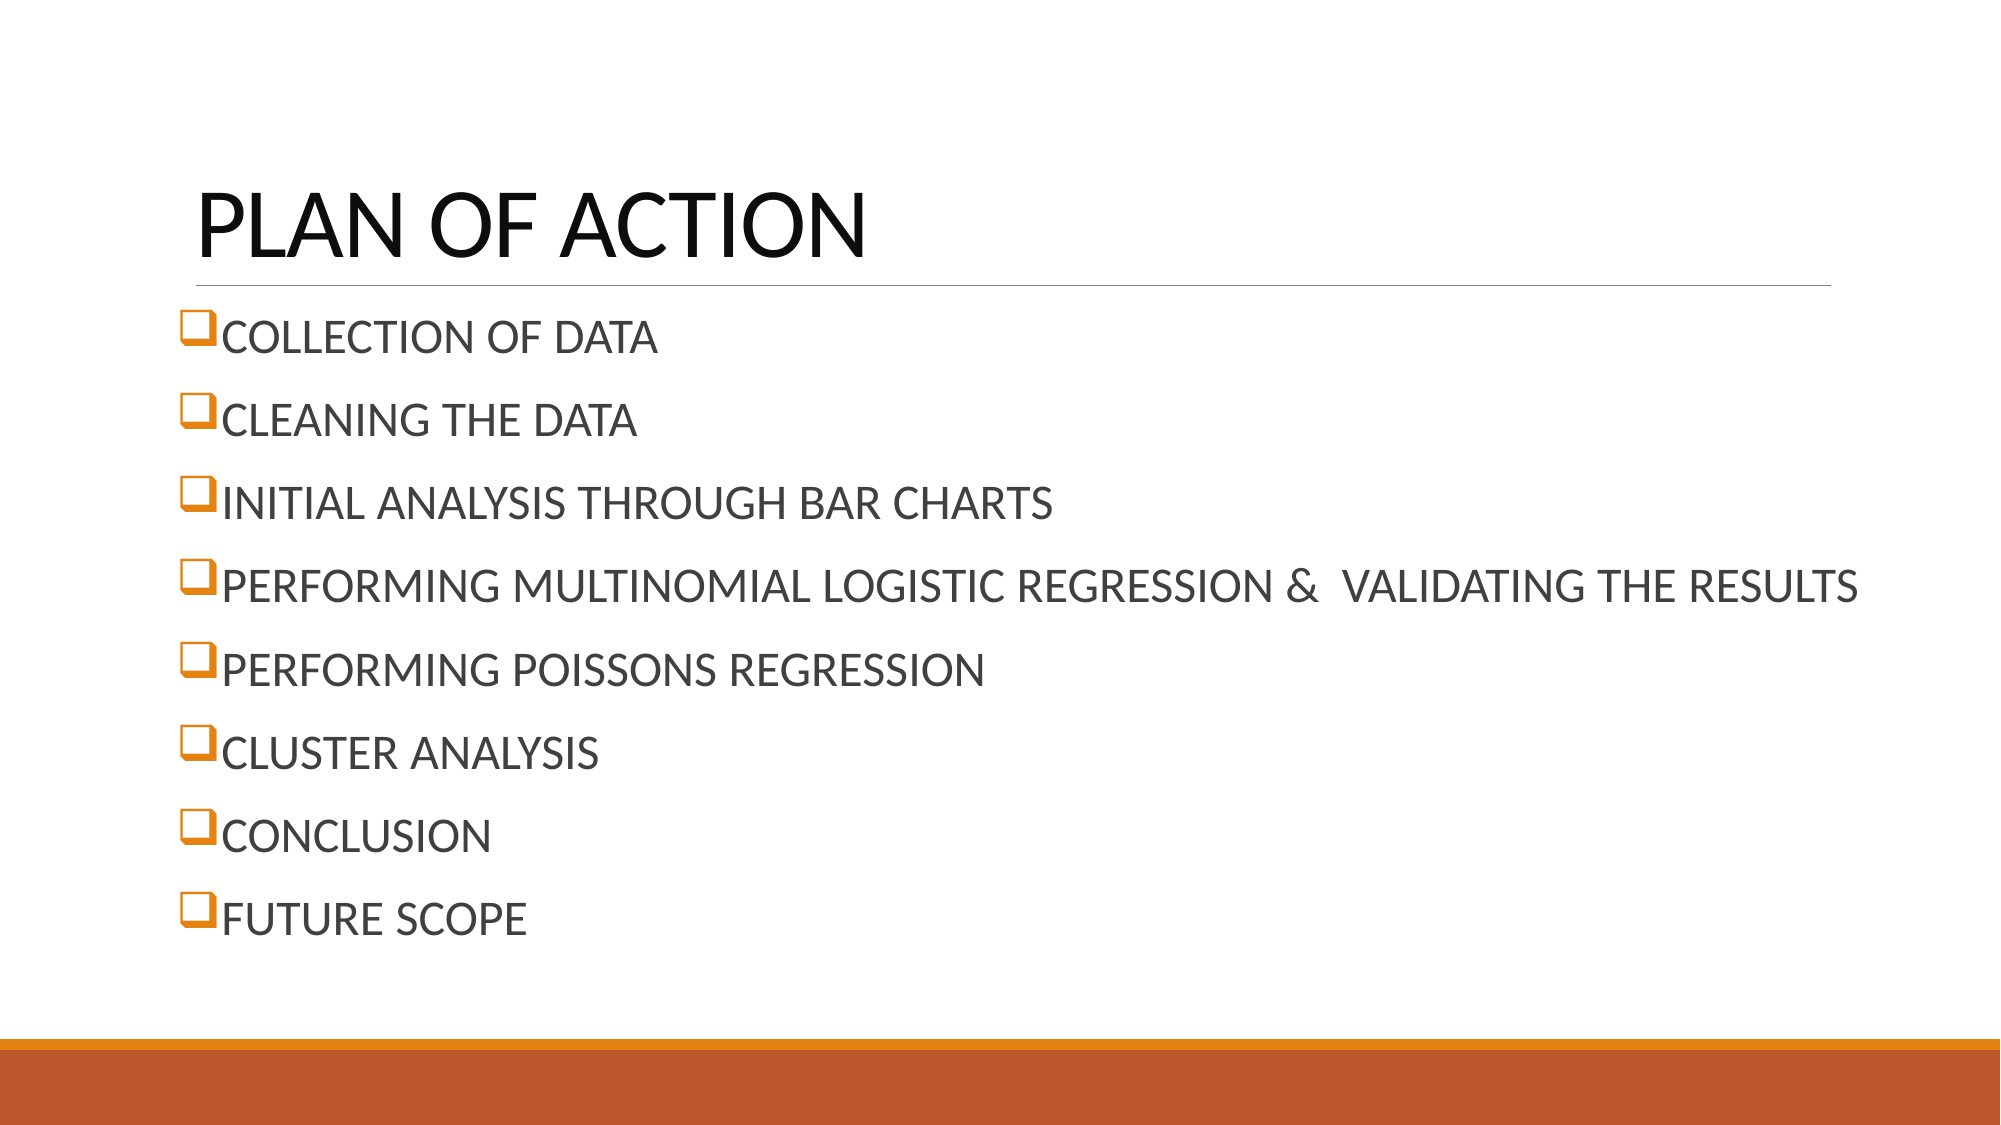

# PLAN OF ACTION
COLLECTION OF DATA
CLEANING THE DATA
INITIAL ANALYSIS THROUGH BAR CHARTS
PERFORMING MULTINOMIAL LOGISTIC REGRESSION &  VALIDATING THE RESULTS
PERFORMING POISSONS REGRESSION
CLUSTER ANALYSIS
CONCLUSION
FUTURE SCOPE